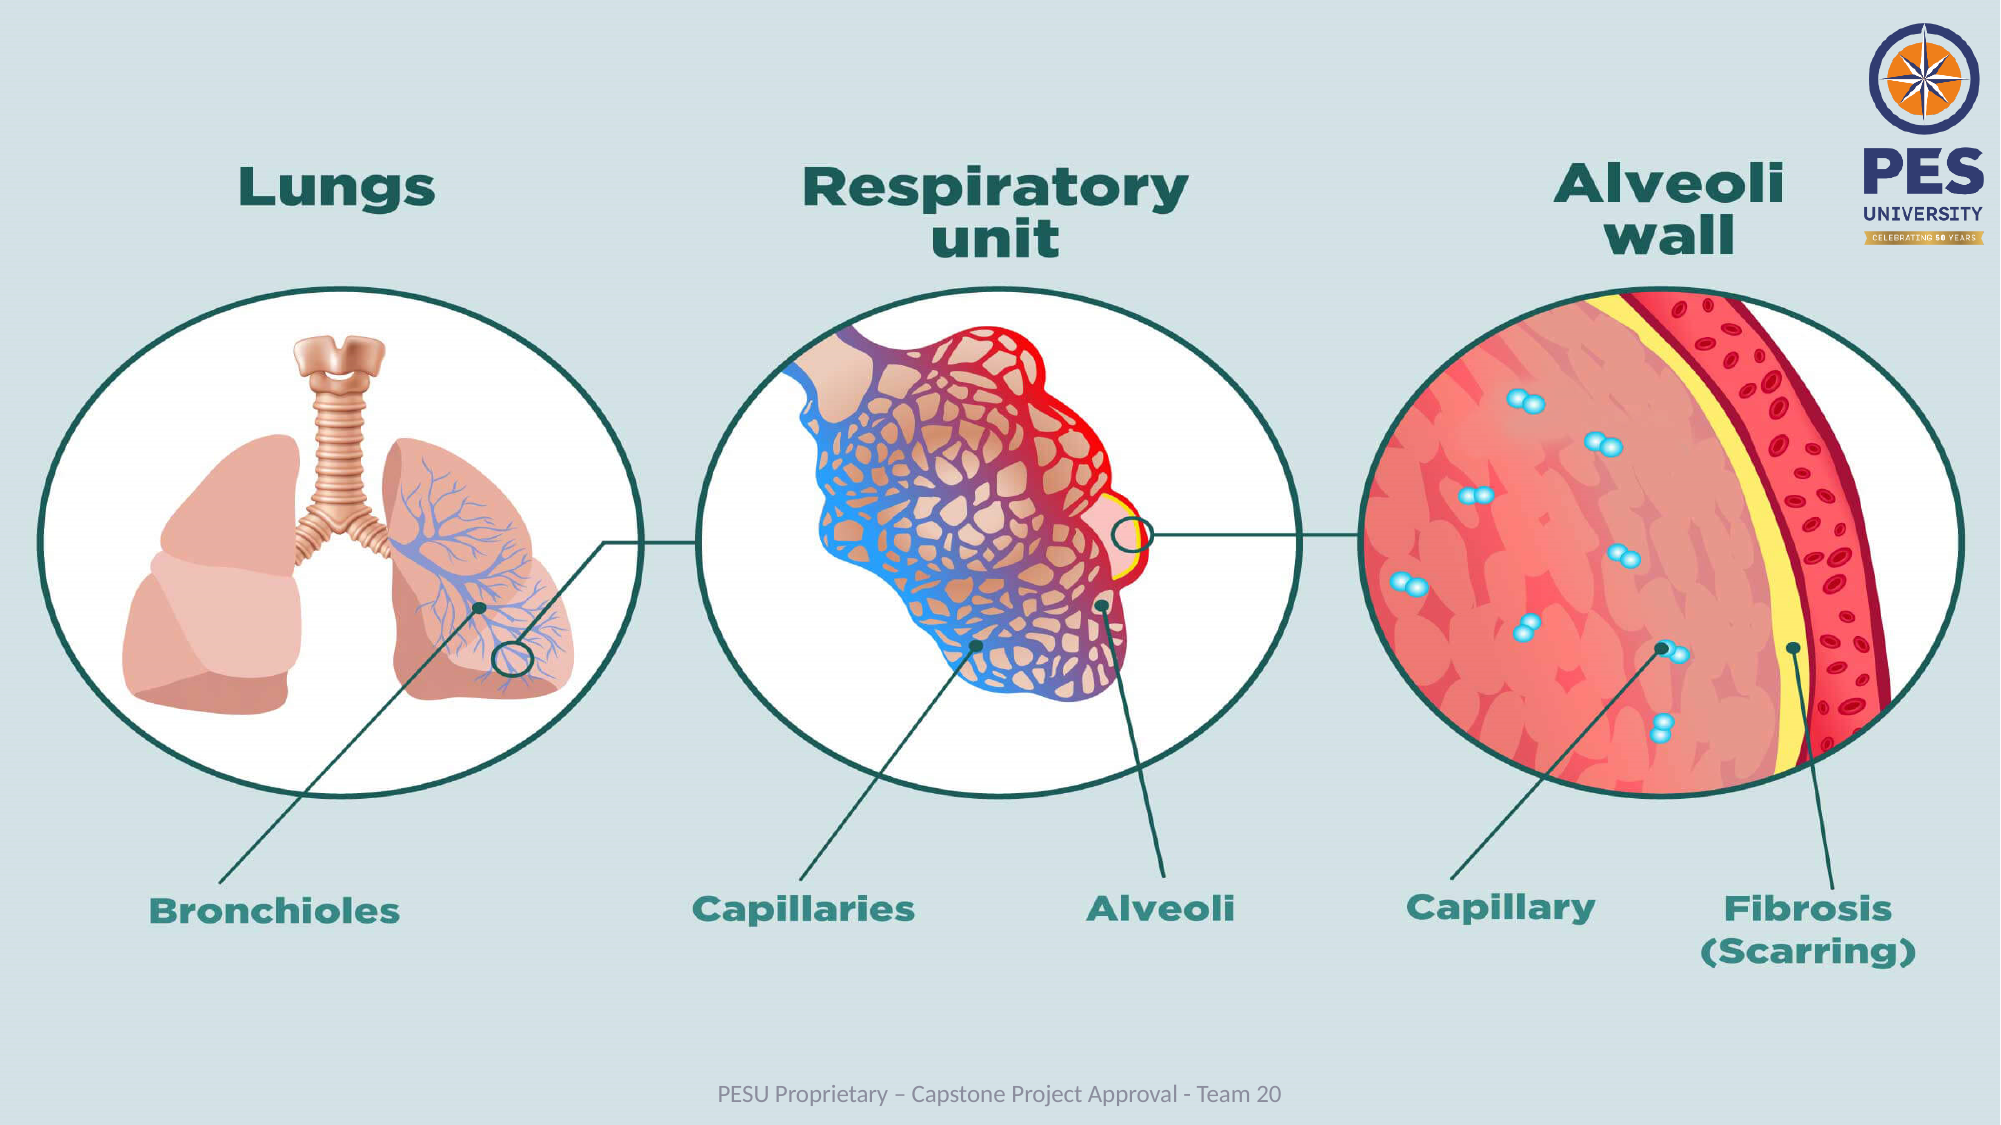

PESU Proprietary – Capstone Project Approval - Team 20